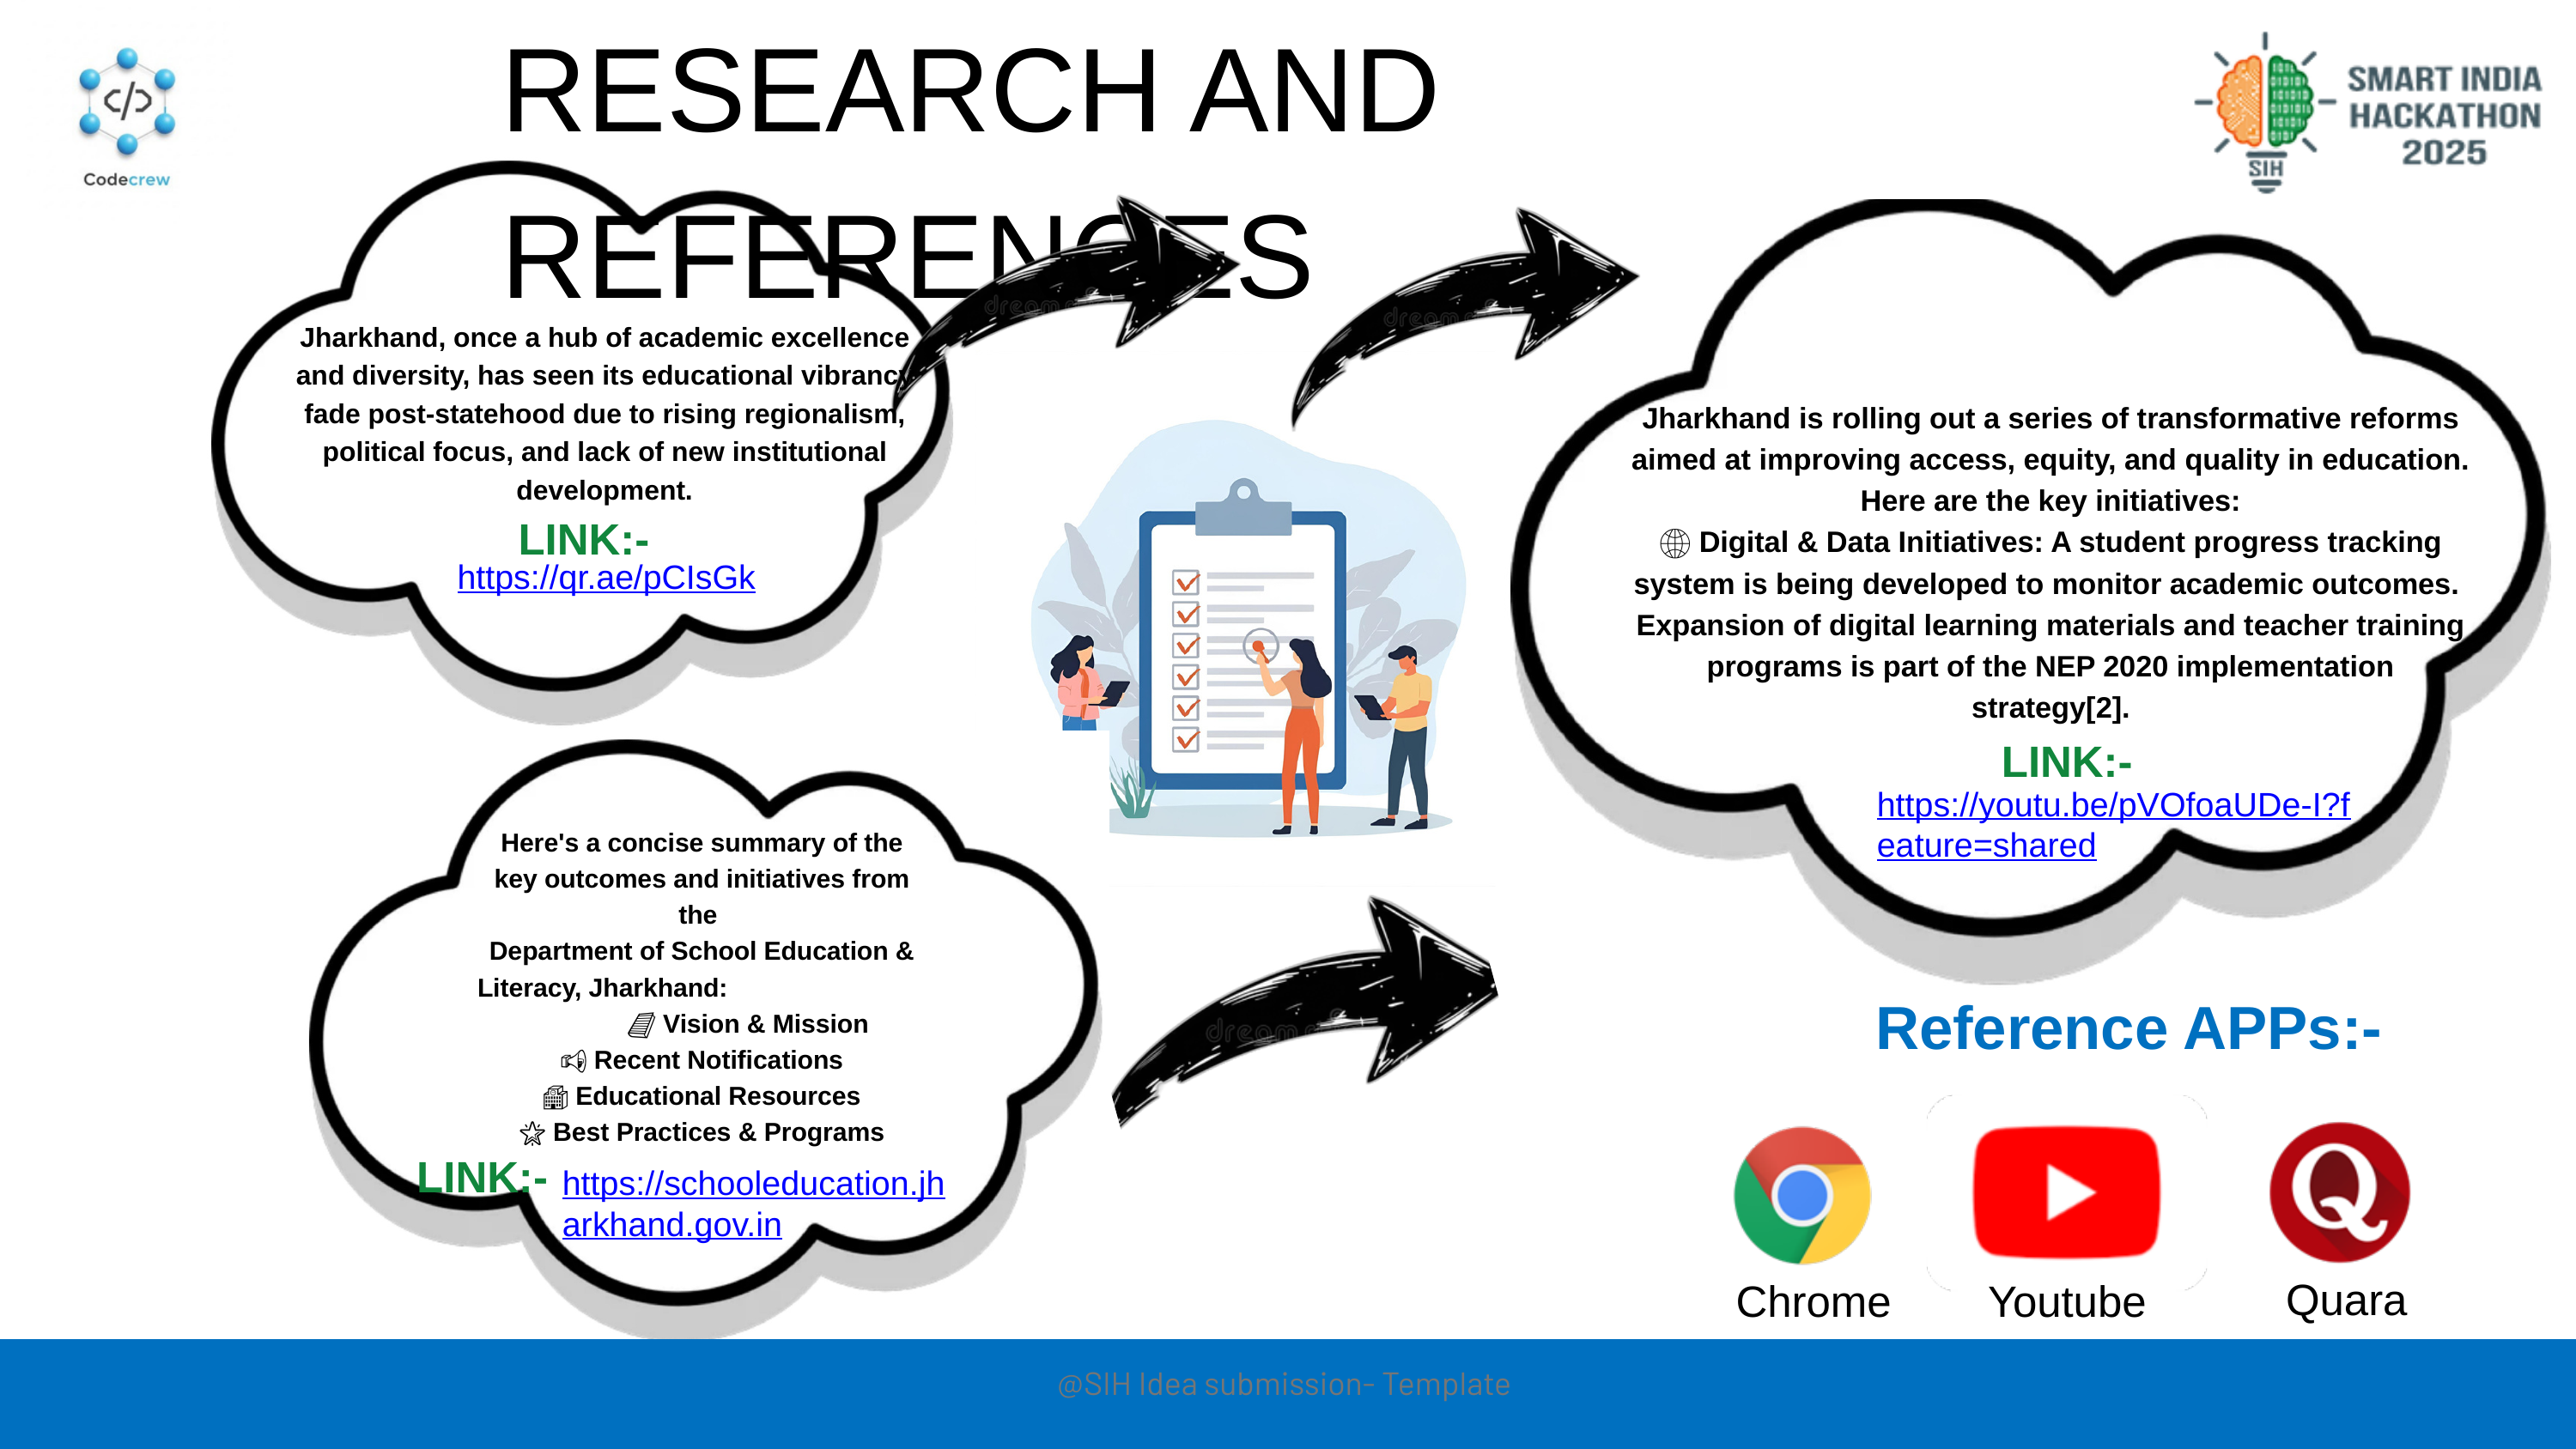

RESEARCH AND REFERENCES

Jharkhand, once a hub of academic excellence and diversity, has seen its educational vibrancy fade post-statehood due to rising regionalism, political focus, and lack of new institutional development.

Jharkhand is rolling out a series of transformative reforms aimed at improving access, equity, and quality in education. Here are the key initiatives:
🌐 Digital & Data Initiatives: A student progress tracking system is being developed to monitor academic outcomes.
Expansion of digital learning materials and teacher training programs is part of the NEP 2020 implementation strategy[2].
LINK:-
https://qr.ae/pCIsGk

LINK:-

https://youtu.be/pVOfoaUDe-I?feature=shared

Here's a concise summary of the key outcomes and initiatives from the
Department of School Education & Literacy, Jharkhand:                                          📘 Vision & Mission
📢 Recent Notifications
🏫 Educational Resources
🌟 Best Practices & Programs

Reference APPs:-

LINK:-
https://schooleducation.jharkhand.gov.in
Quara
Chrome
Youtube

@SIH Idea submission- Template